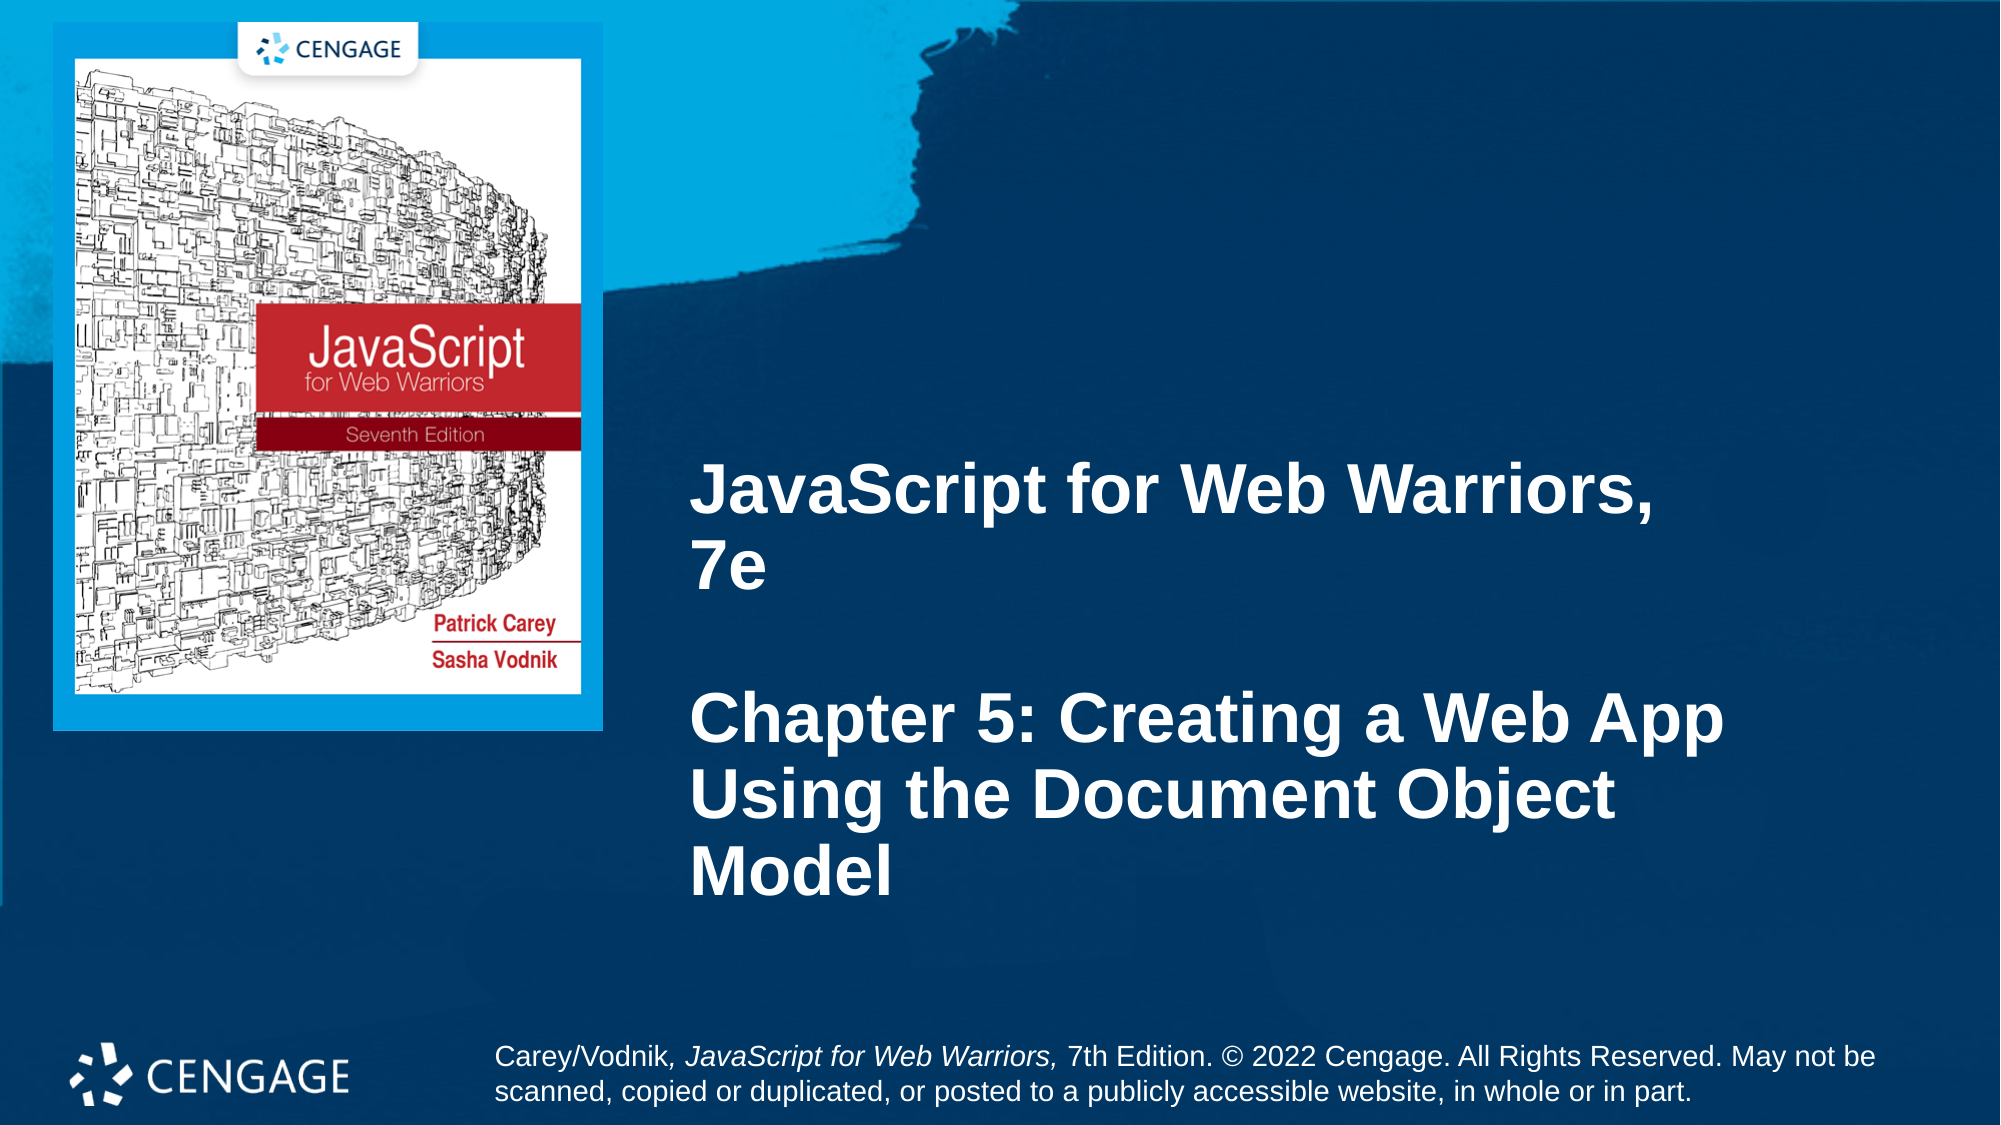

# JavaScript for Web Warriors, 7e Chapter 5: Creating a Web App Using the Document Object Model
Carey/Vodnik, JavaScript for Web Warriors, 7th Edition. © 2022 Cengage. All Rights Reserved. May not be scanned, copied or duplicated, or posted to a publicly accessible website, in whole or in part.